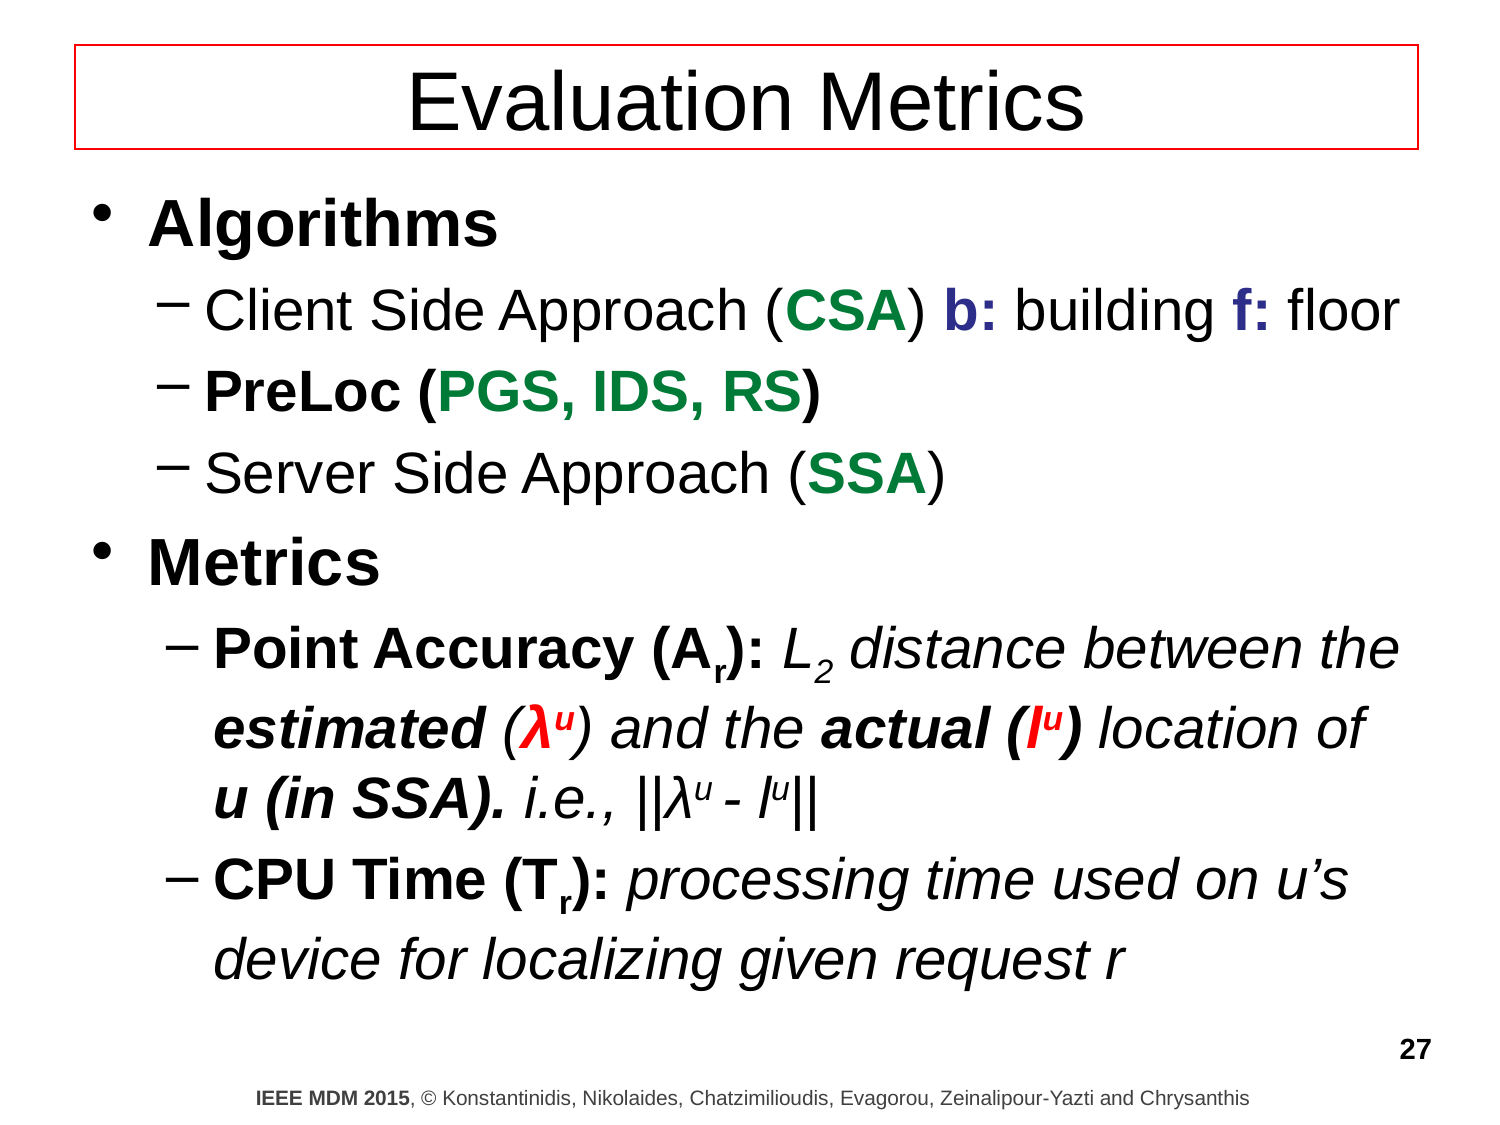

# Evaluation Metrics
Algorithms
Client Side Approach (CSA) b: building f: floor
PreLoc (PGS, IDS, RS)
Server Side Approach (SSA)
Metrics
Point Accuracy (Ar): L2 distance between the estimated (λu) and the actual (lu) location of u (in SSA). i.e., ||λu - lu||
CPU Time (Tr): processing time used on u’s device for localizing given request r